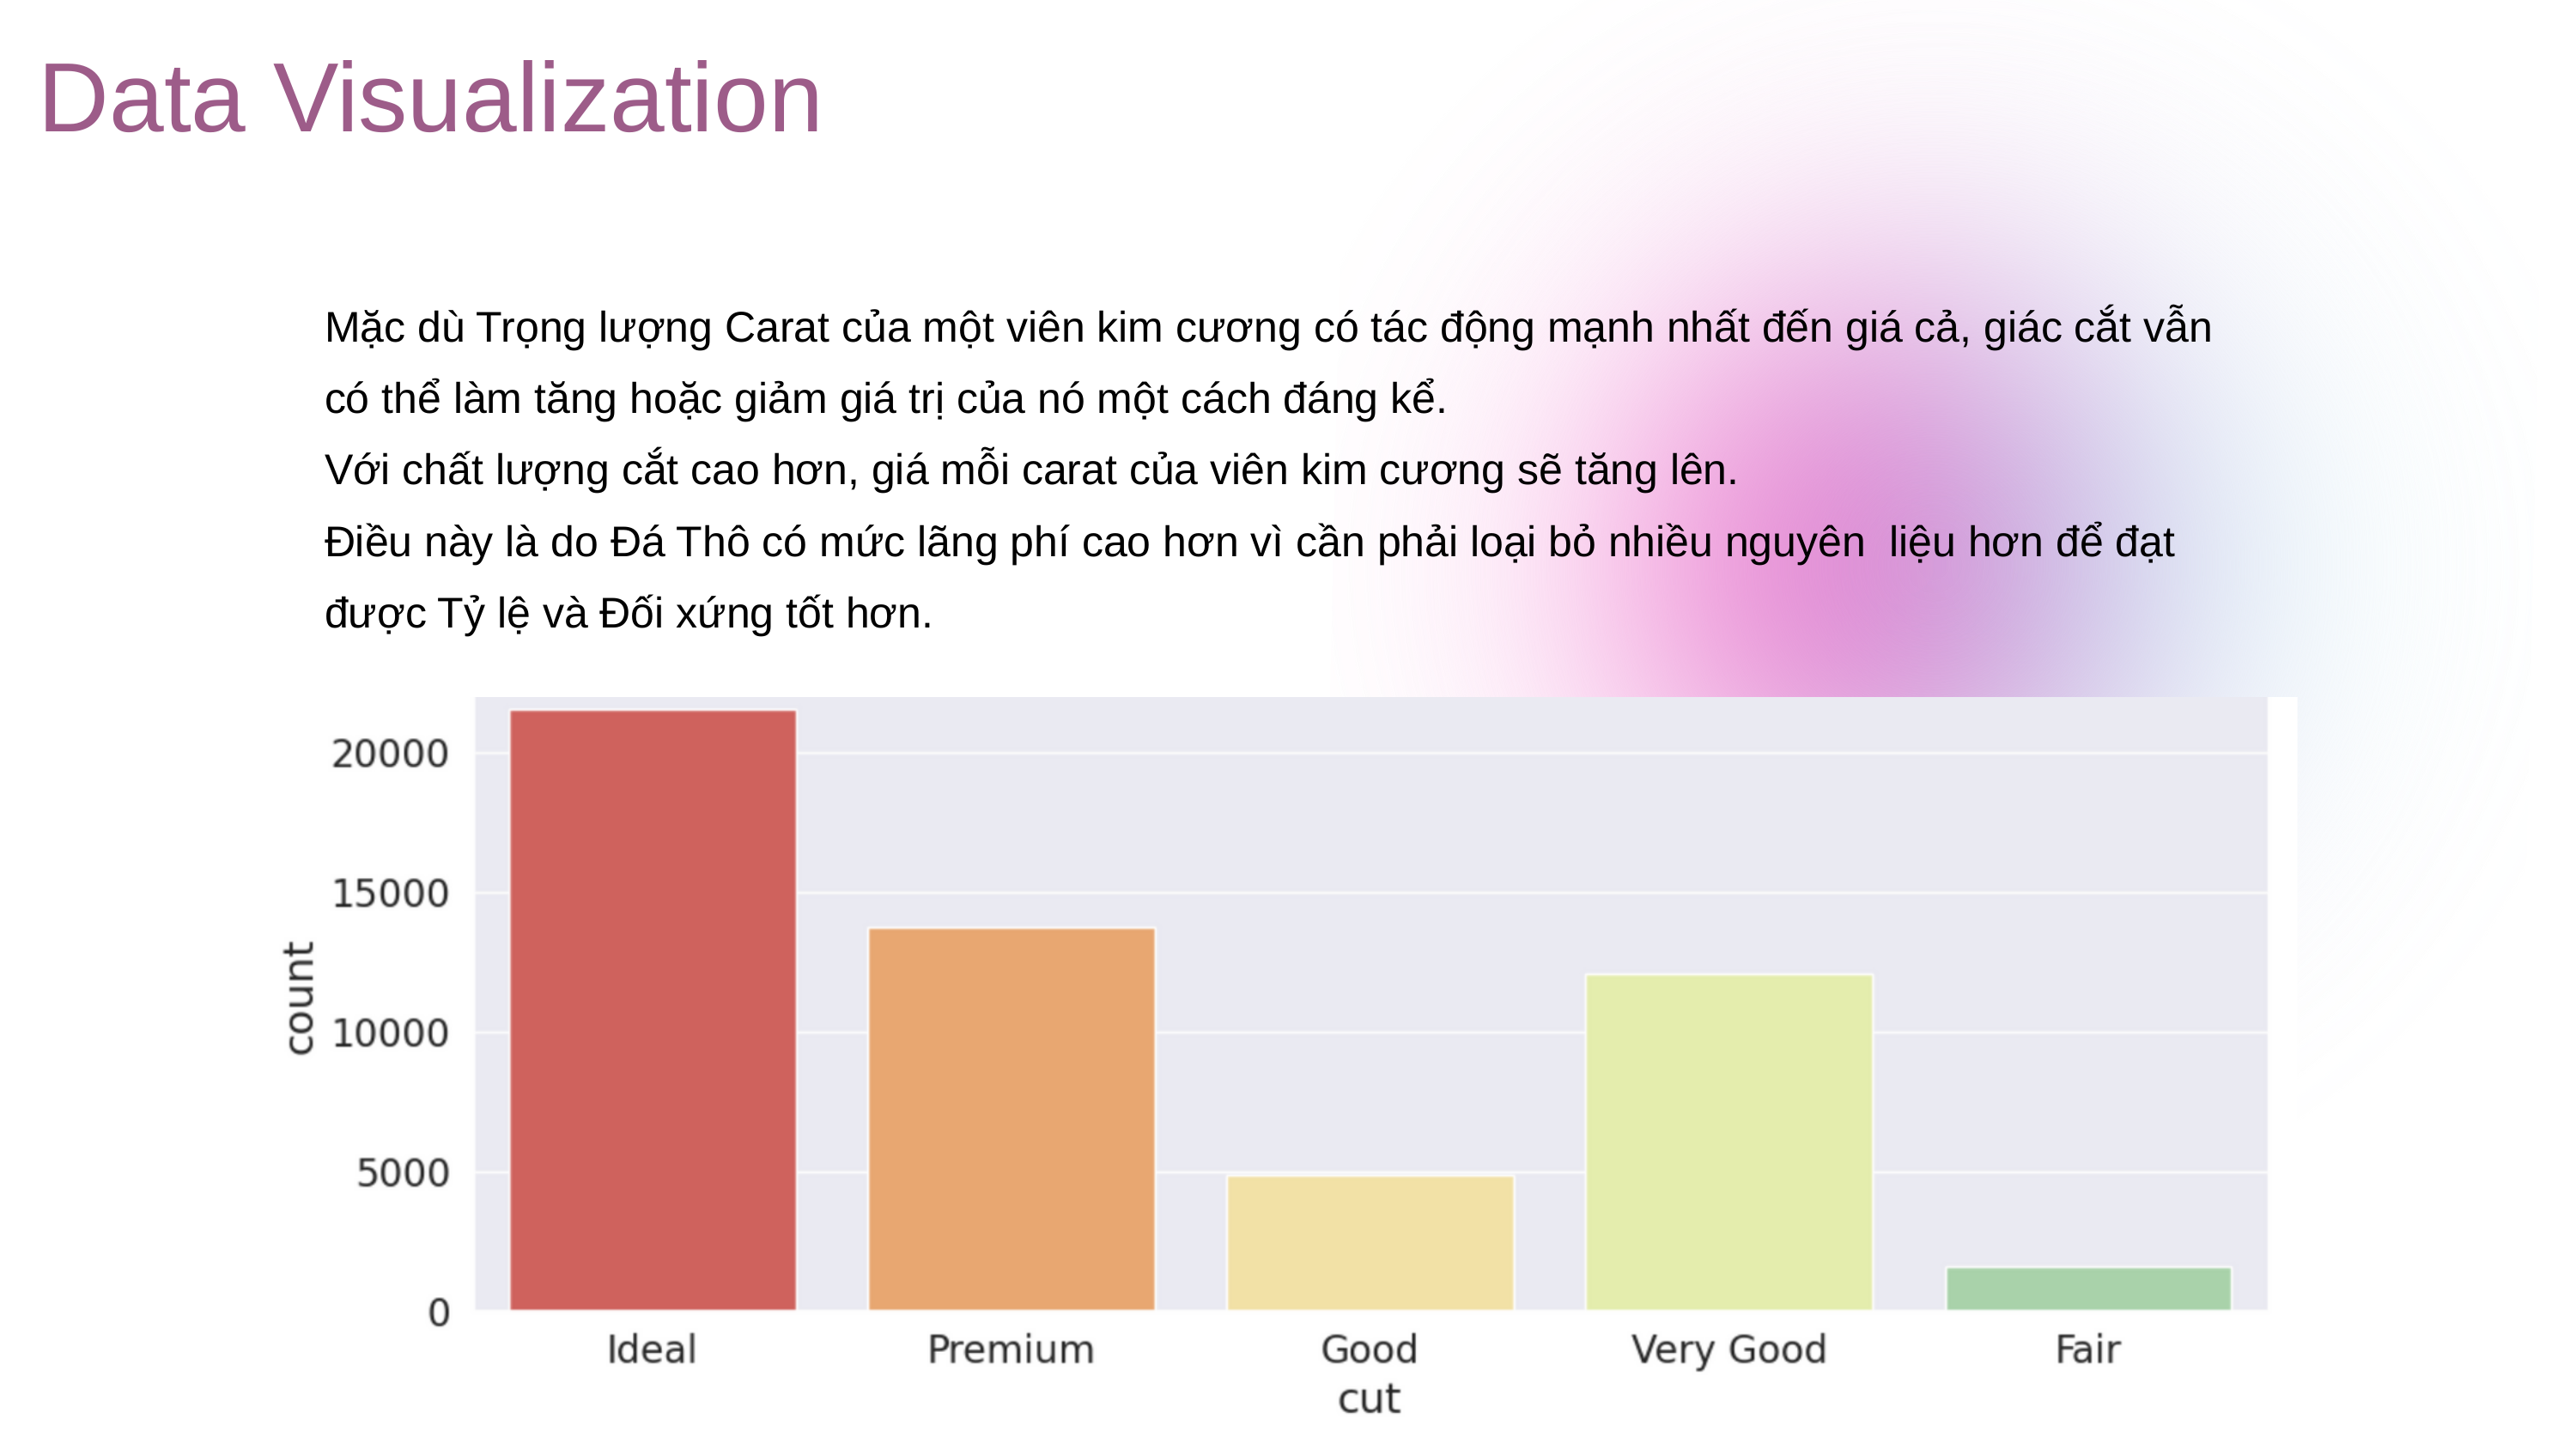

Data Visualization
Mặc dù Trọng lượng Carat của một viên kim cương có tác động mạnh nhất đến giá cả, giác cắt vẫn có thể làm tăng hoặc giảm giá trị của nó một cách đáng kể.
Với chất lượng cắt cao hơn, giá mỗi carat của viên kim cương sẽ tăng lên.
Điều này là do Đá Thô có mức lãng phí cao hơn vì cần phải loại bỏ nhiều nguyên  liệu hơn để đạt được Tỷ lệ và Đối xứng tốt hơn.